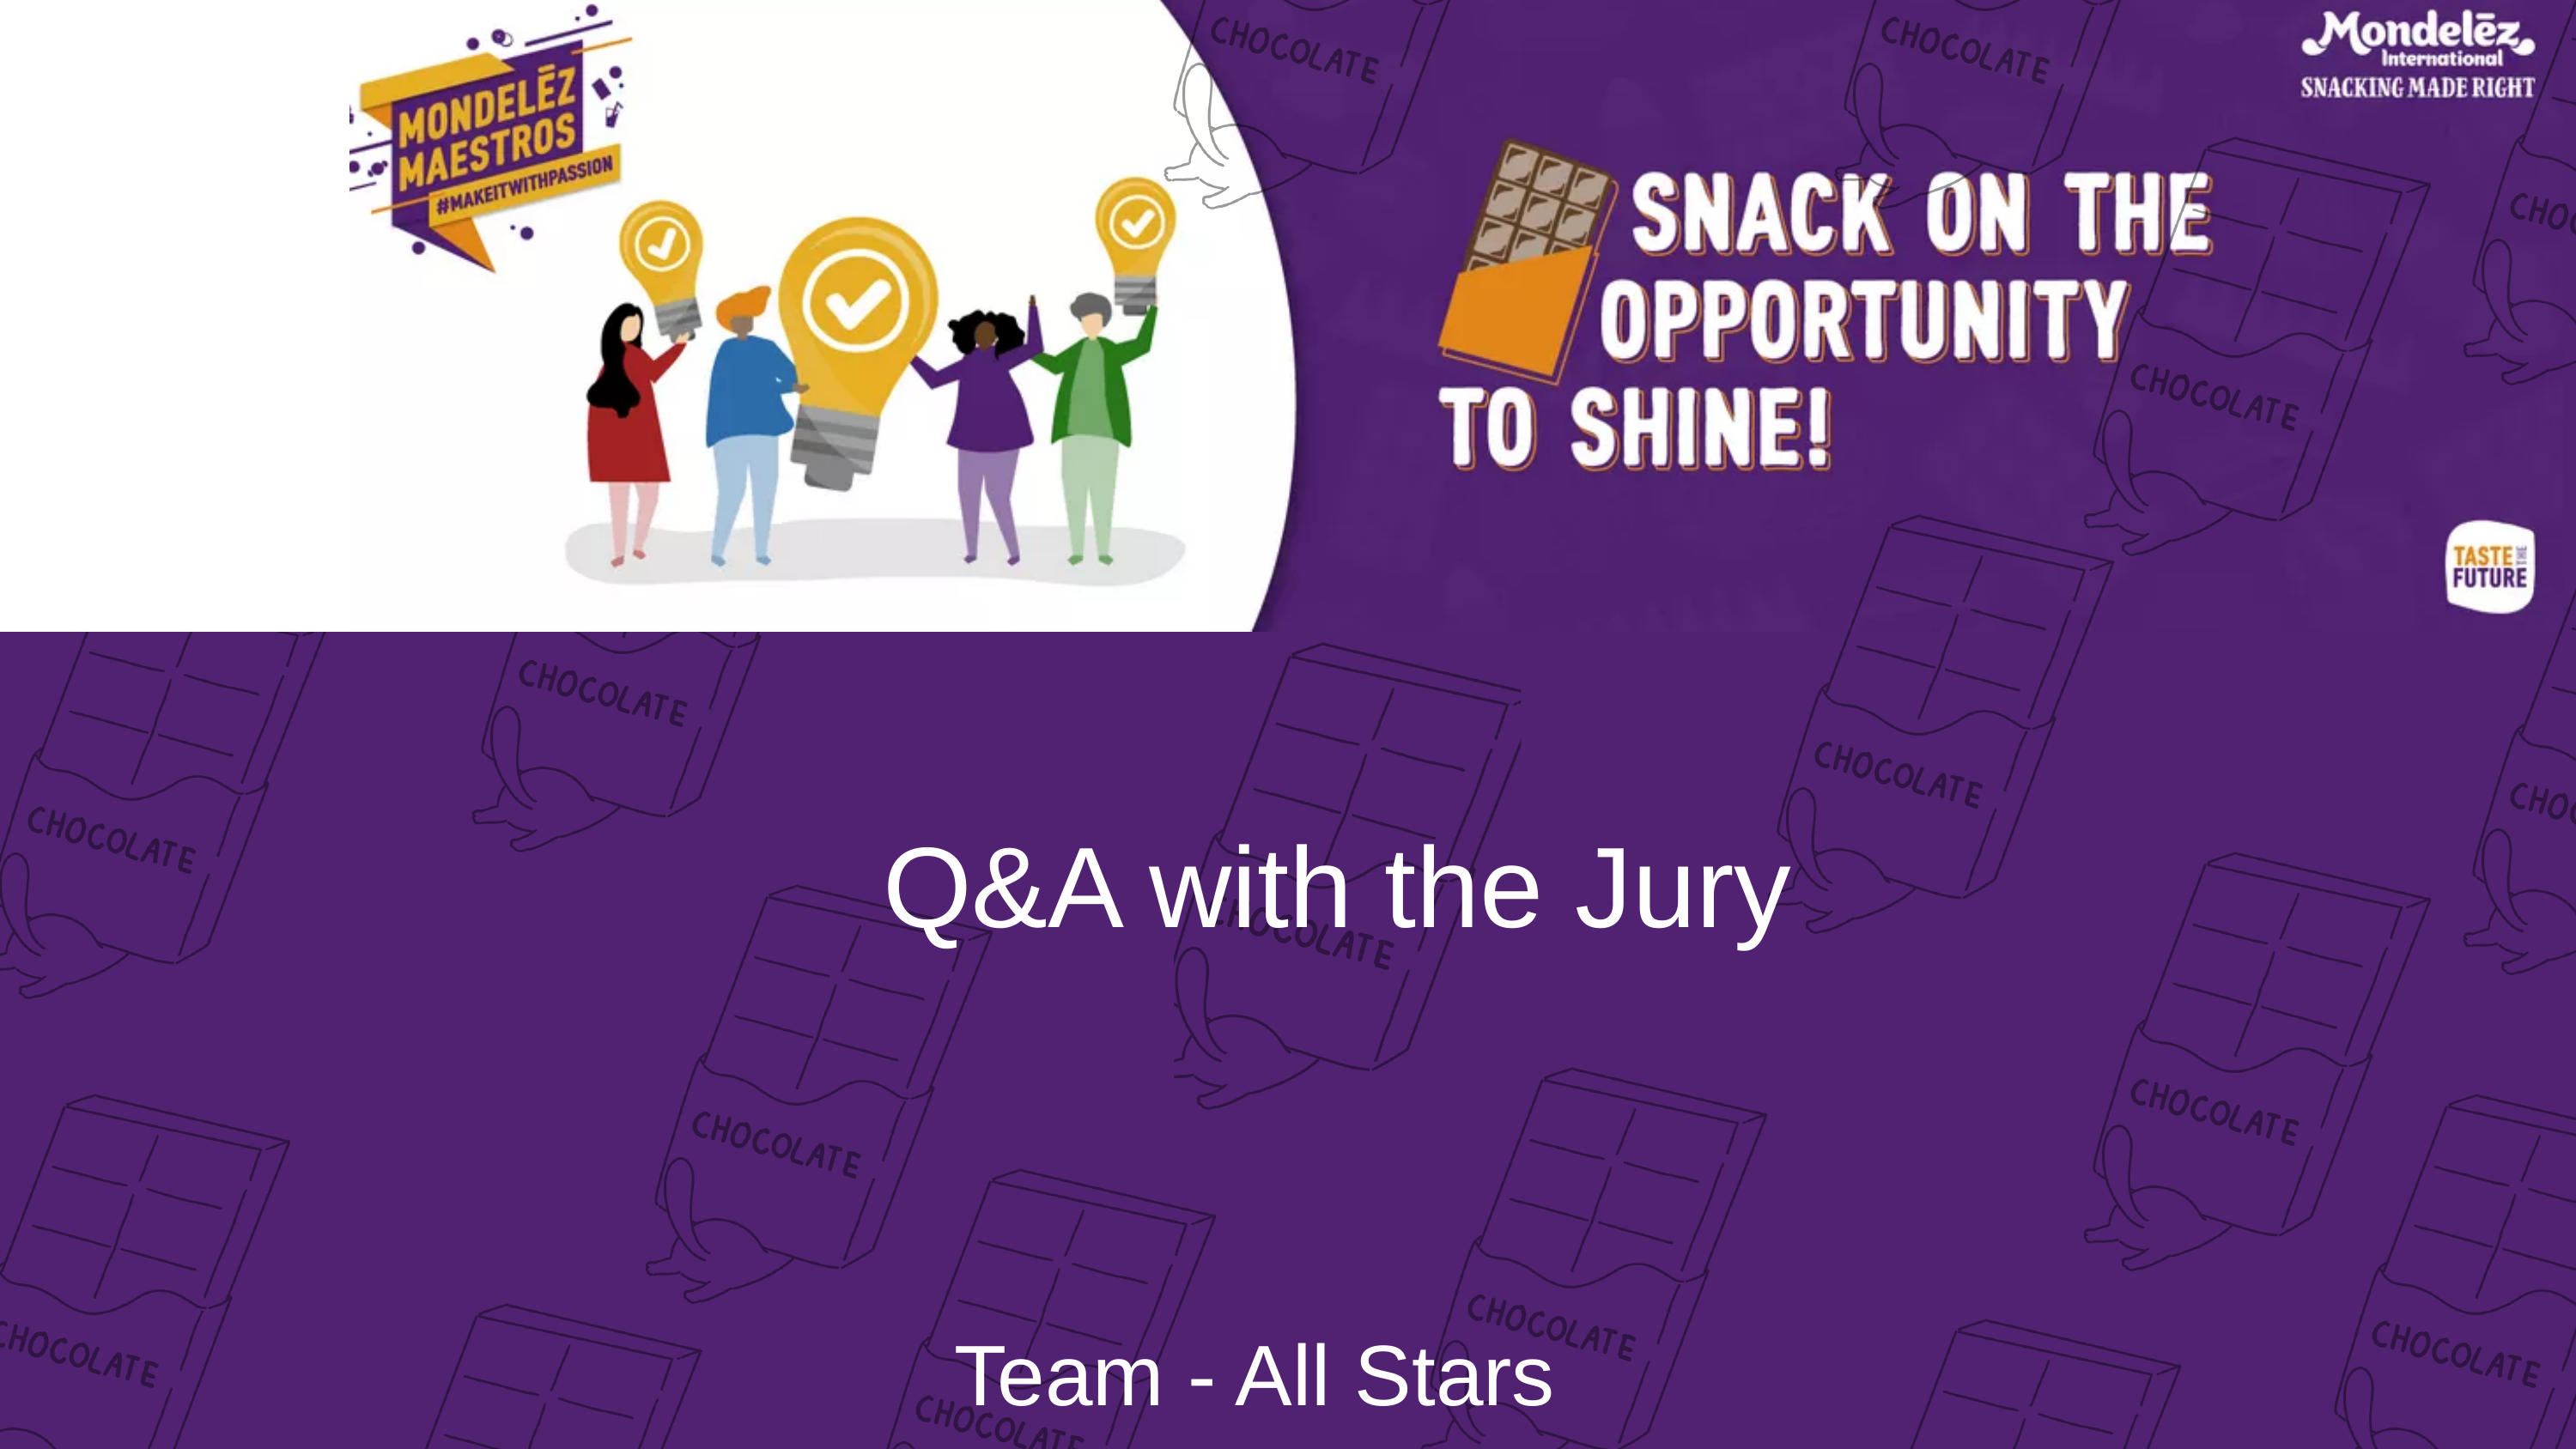

Q&A with the Jury

Team - All Stars